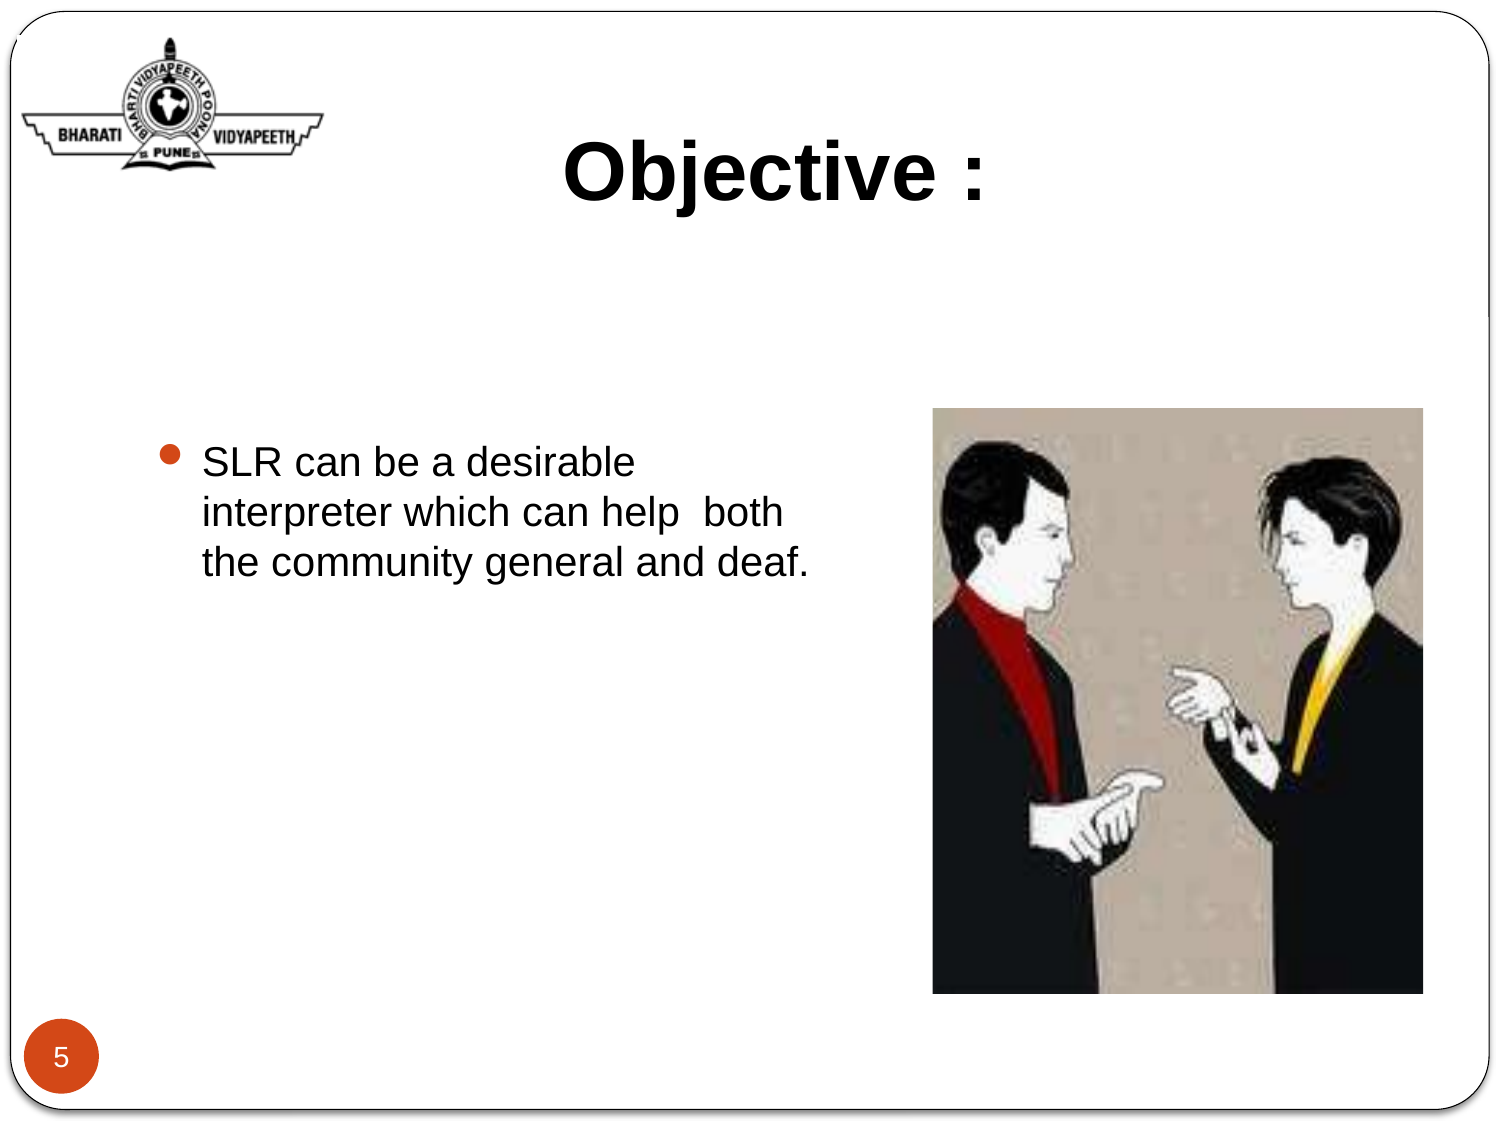

# Objective :

SLR can be a desirable interpreter which can help  both the community general and deaf.

5